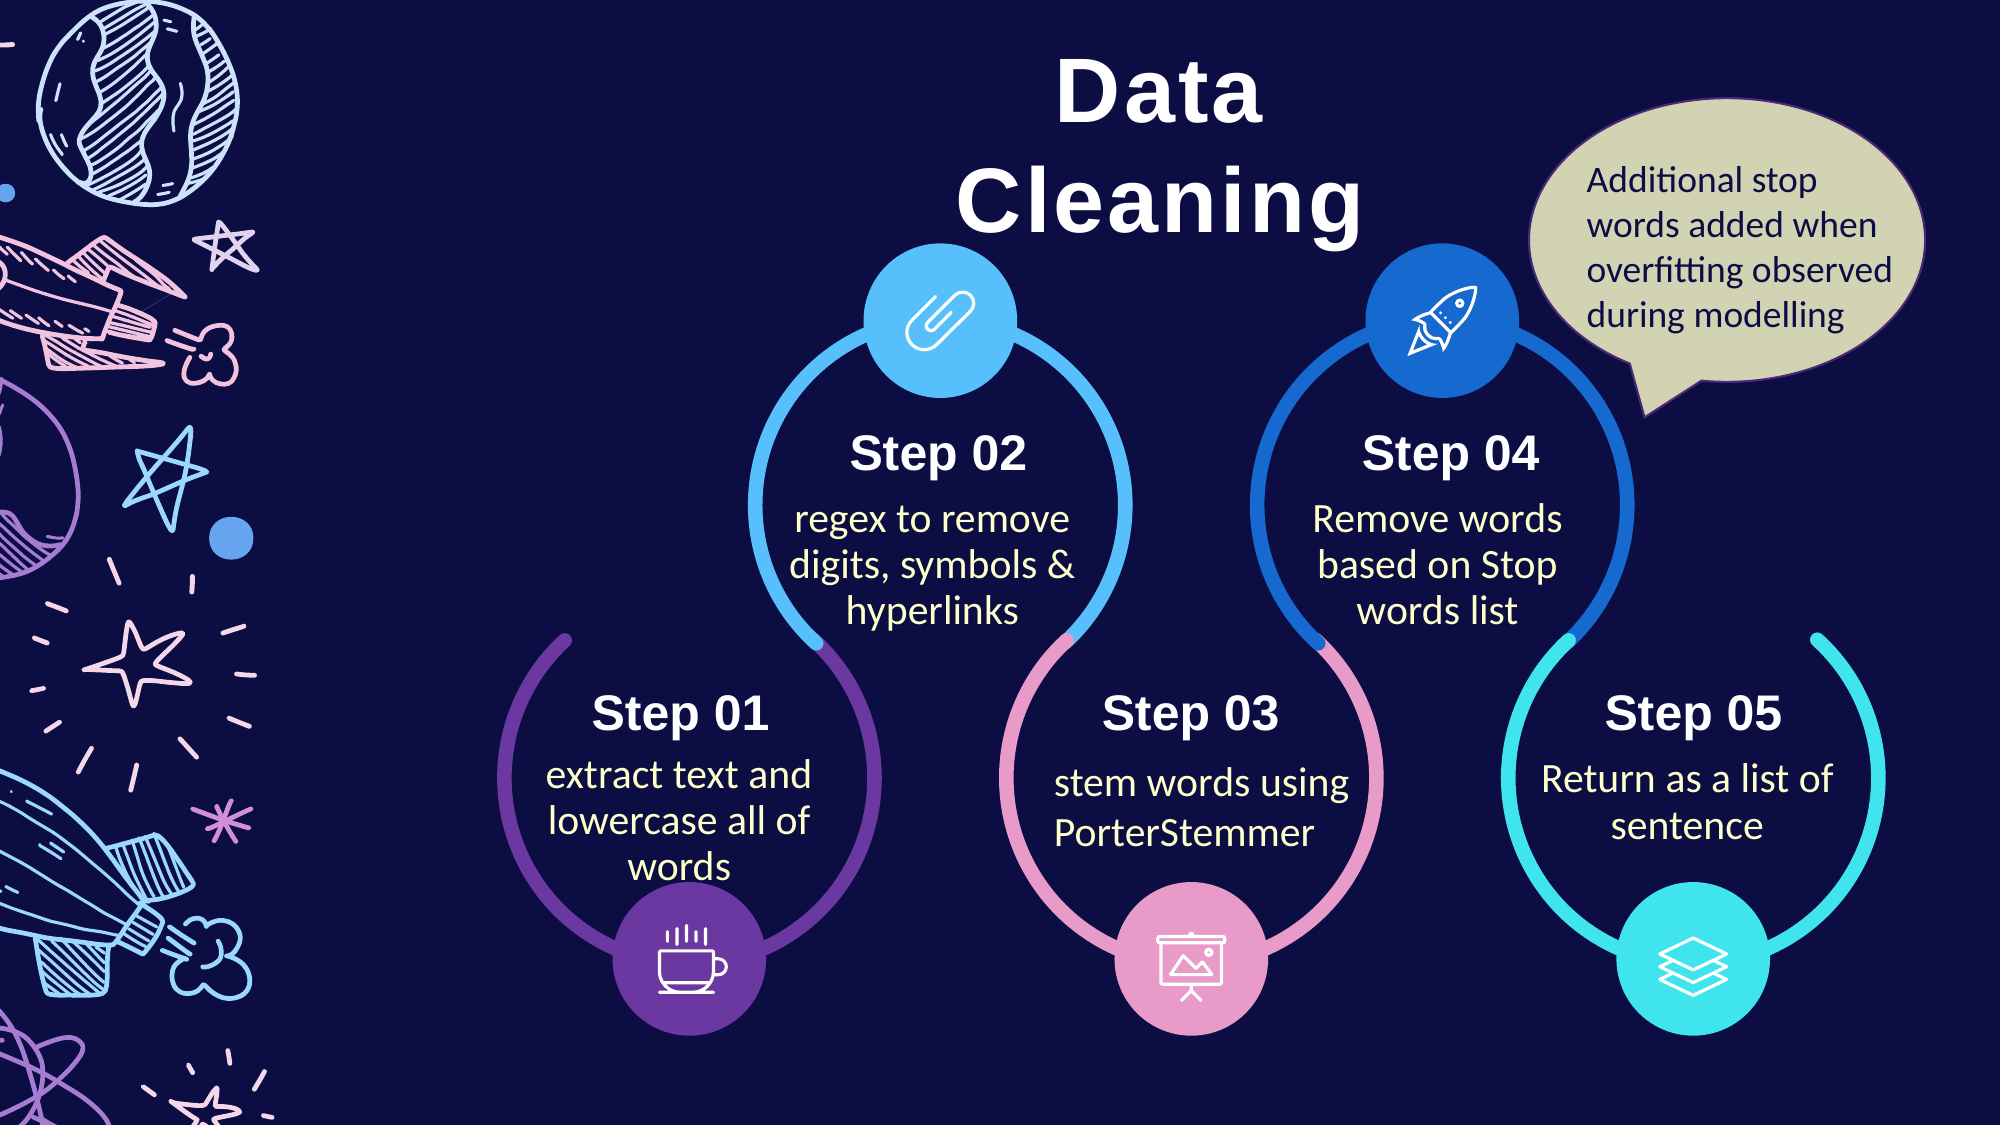

Data Cleaning

Additional stop words added when overfitting observed during modelling

Step 02
Step 04
regex to remove digits, symbols & hyperlinks
Remove words based on Stop words list

Step 01
Step 03
Step 05
extract text and lowercase all of words
stem words using PorterStemmer
Return as a list of sentence